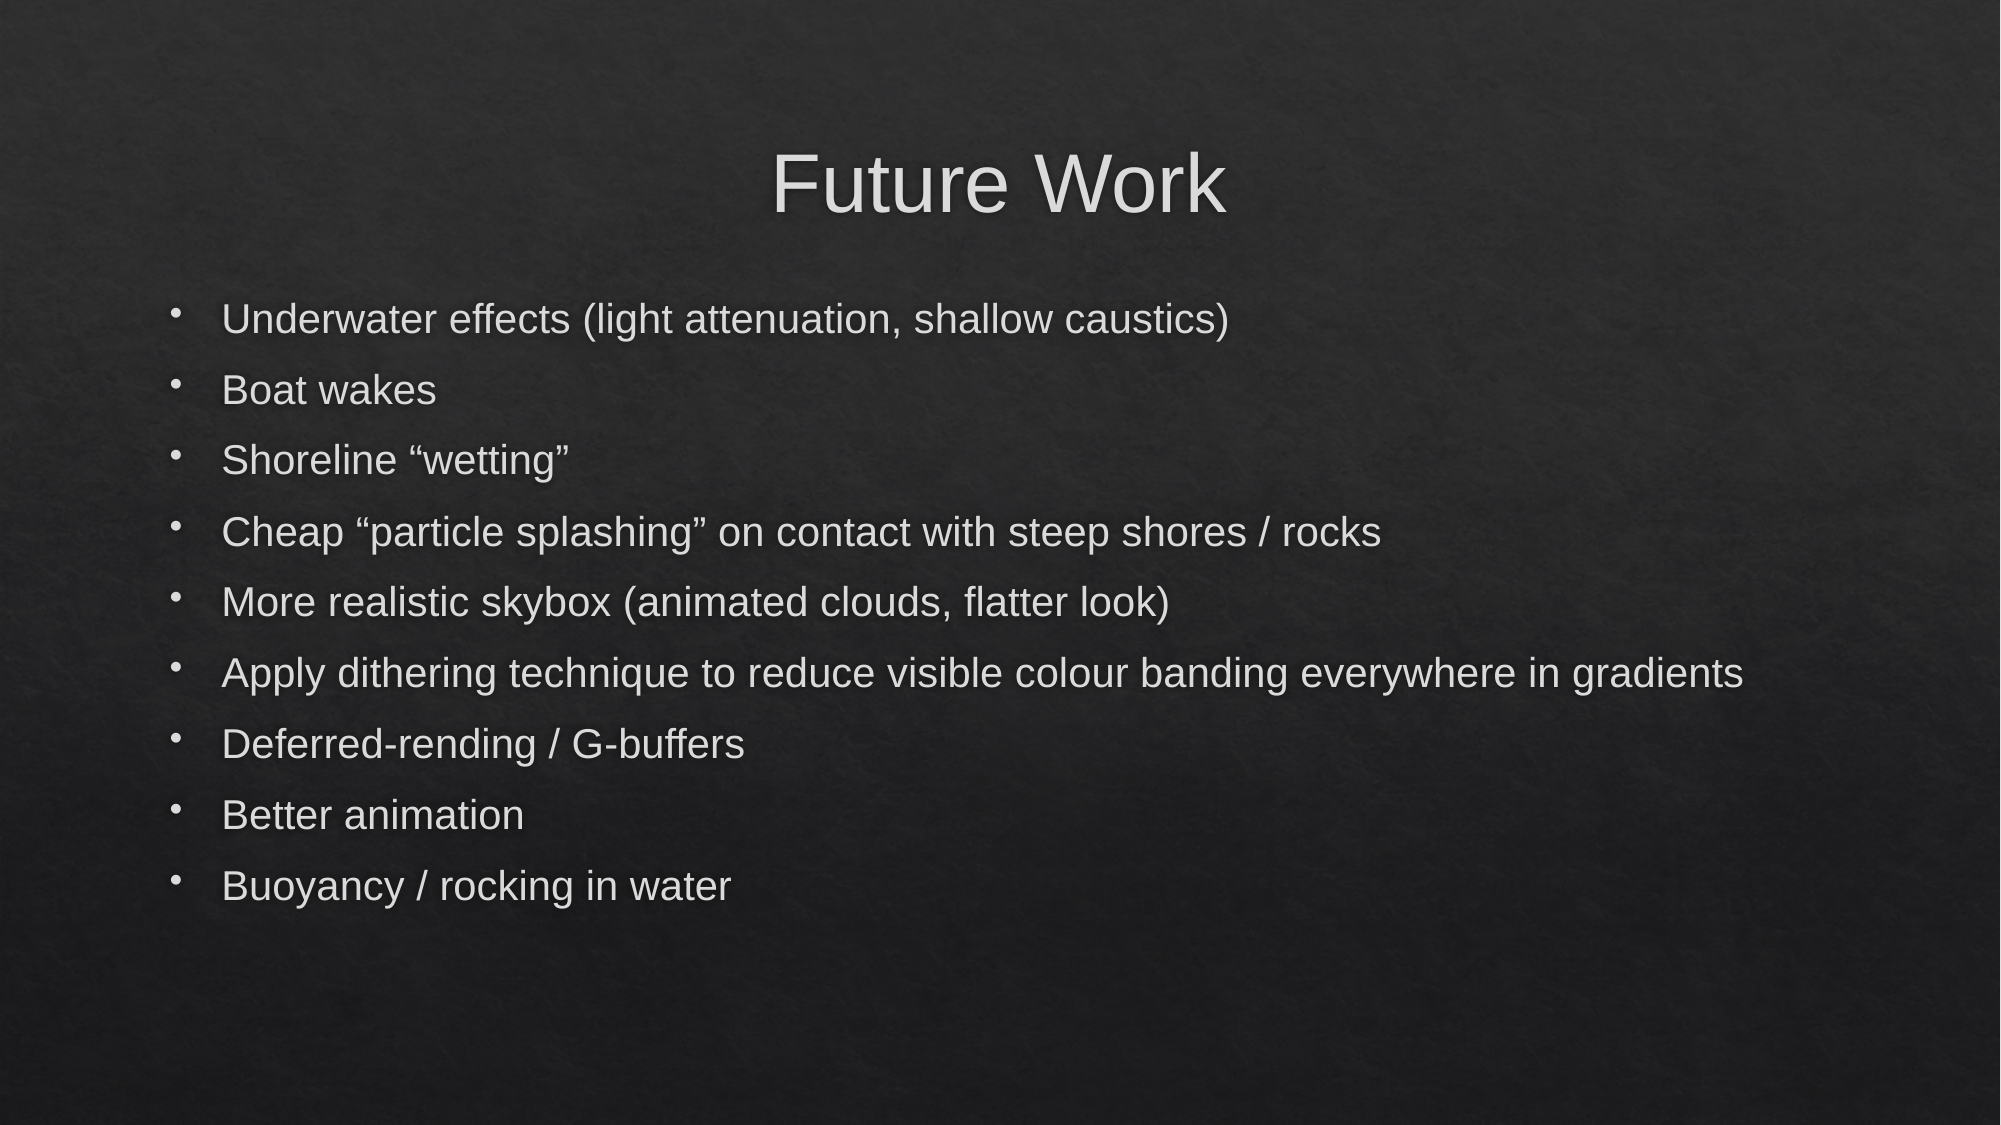

# Future Work
Underwater effects (light attenuation, shallow caustics)
Boat wakes
Shoreline “wetting”
Cheap “particle splashing” on contact with steep shores / rocks
More realistic skybox (animated clouds, flatter look)
Apply dithering technique to reduce visible colour banding everywhere in gradients
Deferred-rending / G-buffers
Better animation
Buoyancy / rocking in water